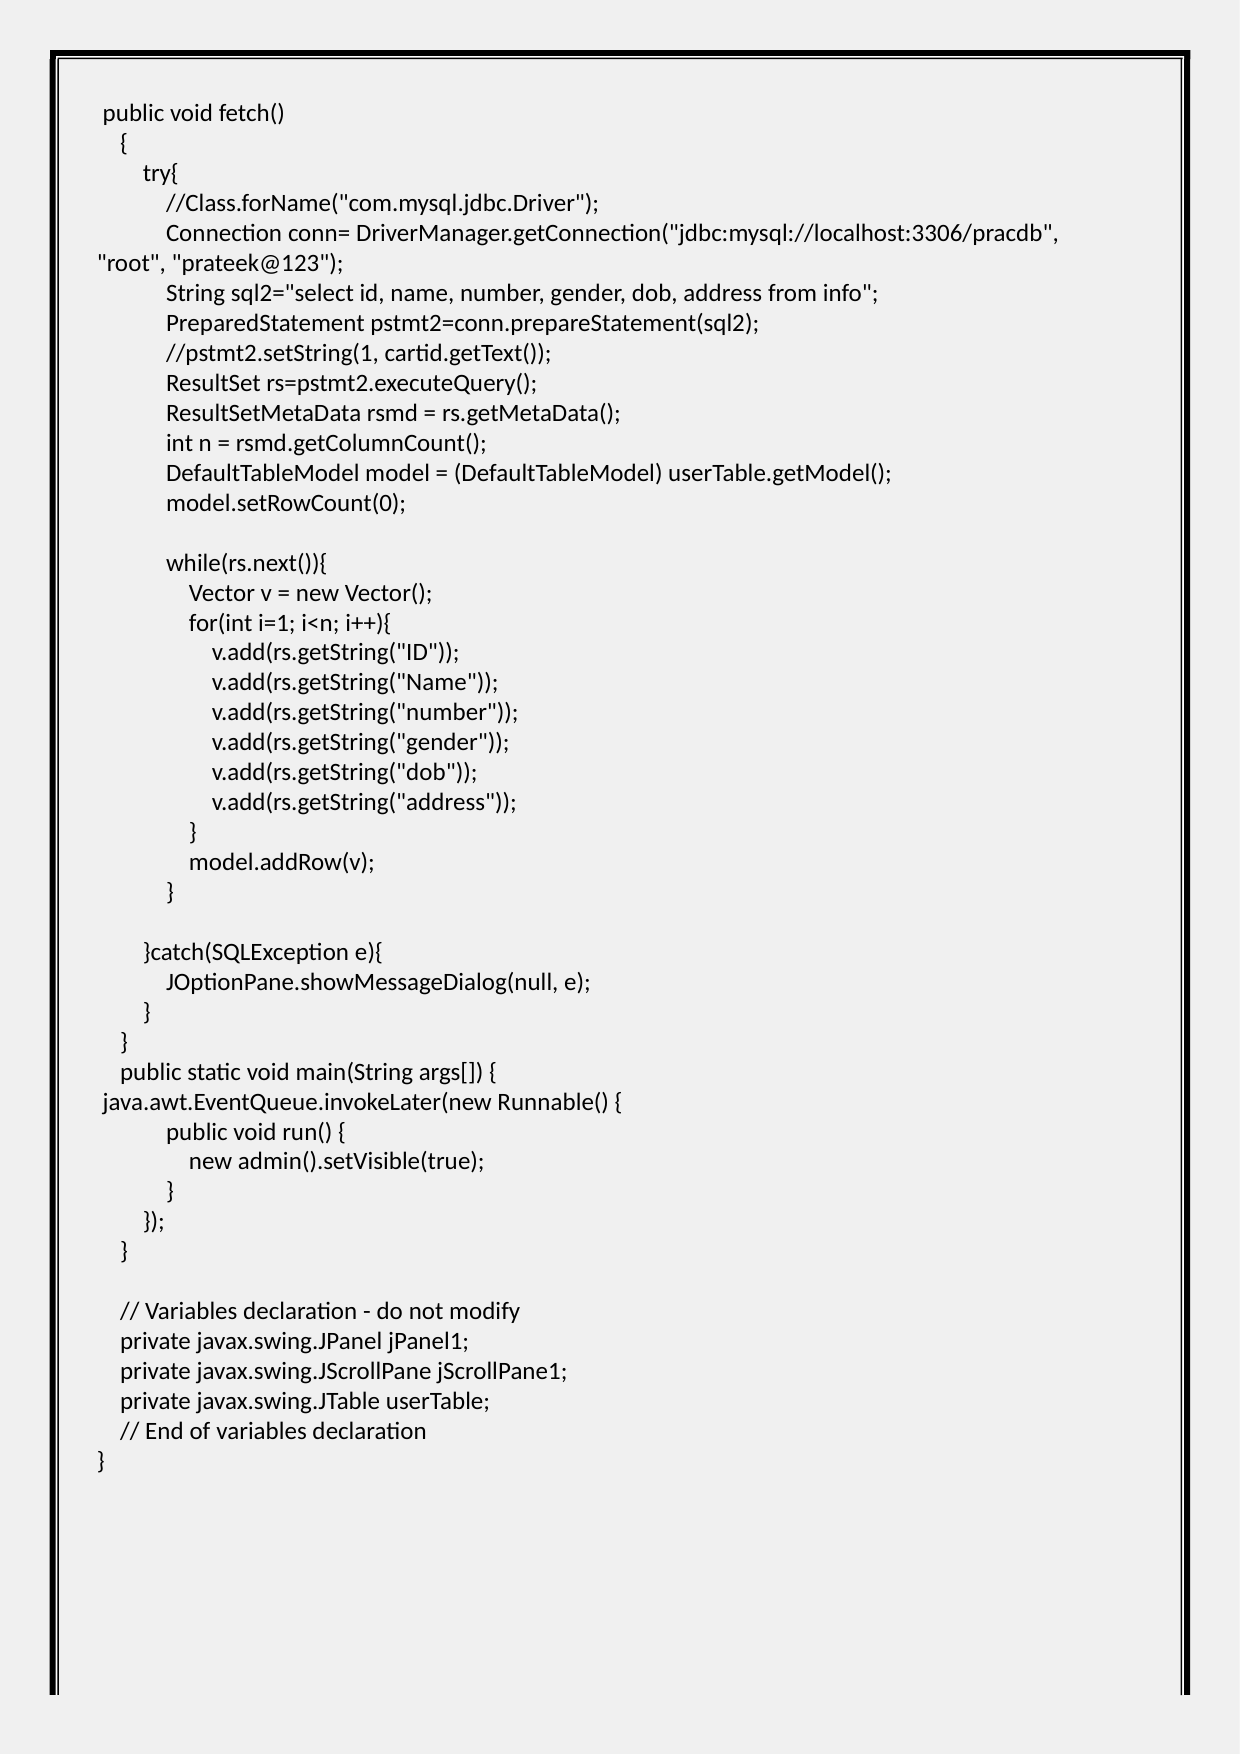

public void fetch()
    {
        try{
            //Class.forName("com.mysql.jdbc.Driver");
            Connection conn= DriverManager.getConnection("jdbc:mysql://localhost:3306/pracdb", "root", "prateek@123");
            String sql2="select id, name, number, gender, dob, address from info";
            PreparedStatement pstmt2=conn.prepareStatement(sql2);
            //pstmt2.setString(1, cartid.getText());
            ResultSet rs=pstmt2.executeQuery();
            ResultSetMetaData rsmd = rs.getMetaData();
            int n = rsmd.getColumnCount();
            DefaultTableModel model = (DefaultTableModel) userTable.getModel();
            model.setRowCount(0);

            while(rs.next()){
                Vector v = new Vector();
                for(int i=1; i<n; i++){
                    v.add(rs.getString("ID"));
                    v.add(rs.getString("Name"));
                    v.add(rs.getString("number"));
                    v.add(rs.getString("gender"));
                    v.add(rs.getString("dob"));
                    v.add(rs.getString("address"));
                }
                model.addRow(v);
            }

        }catch(SQLException e){
            JOptionPane.showMessageDialog(null, e);
        }
    }
    public static void main(String args[]) {
 java.awt.EventQueue.invokeLater(new Runnable() {
            public void run() {
                new admin().setVisible(true);
            }
        });
    }

    // Variables declaration - do not modify
    private javax.swing.JPanel jPanel1;
    private javax.swing.JScrollPane jScrollPane1;
    private javax.swing.JTable userTable;
    // End of variables declaration
}